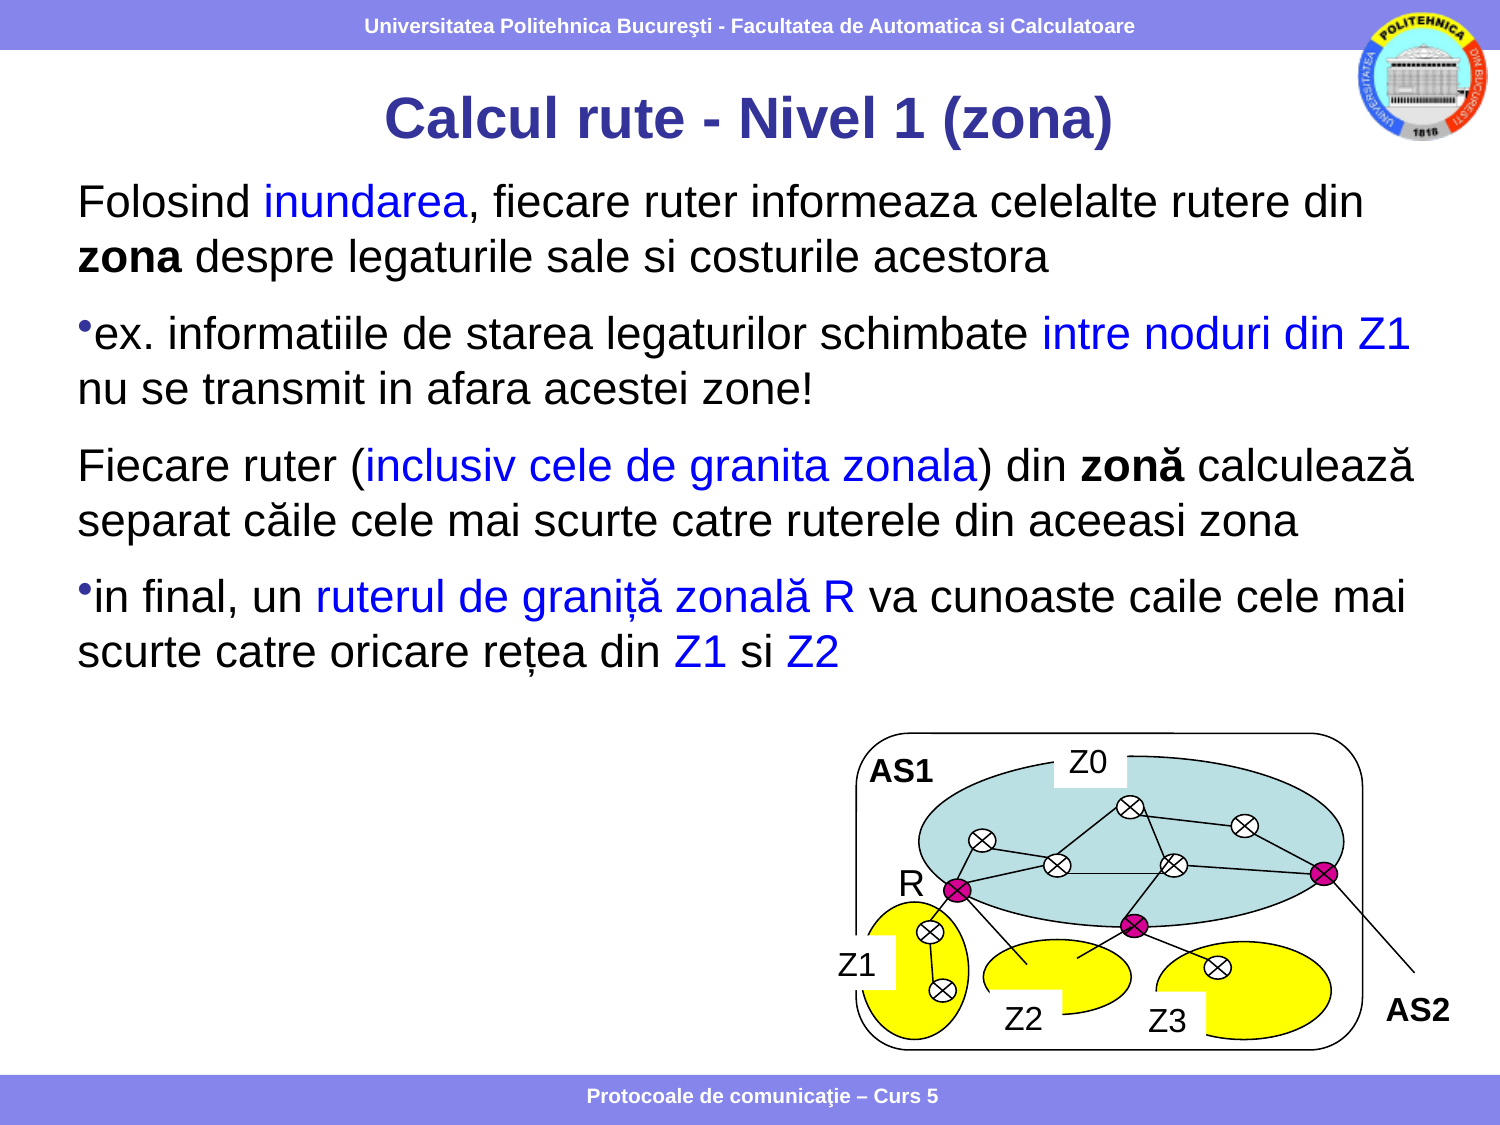

# Calcul rute - Nivel 1 (zona)
Folosind inundarea, fiecare ruter informeaza celelalte rutere din zona despre legaturile sale si costurile acestora
ex. informatiile de starea legaturilor schimbate intre noduri din Z1 nu se transmit in afara acestei zone!
Fiecare ruter (inclusiv cele de granita zonala) din zonă calculează separat căile cele mai scurte catre ruterele din aceeasi zona
in final, un ruterul de graniță zonală R va cunoaste caile cele mai scurte catre oricare rețea din Z1 si Z2

Z0
AS1

Z1

AS2
Z2
Z3
R
Protocoale de comunicaţie – Curs 5